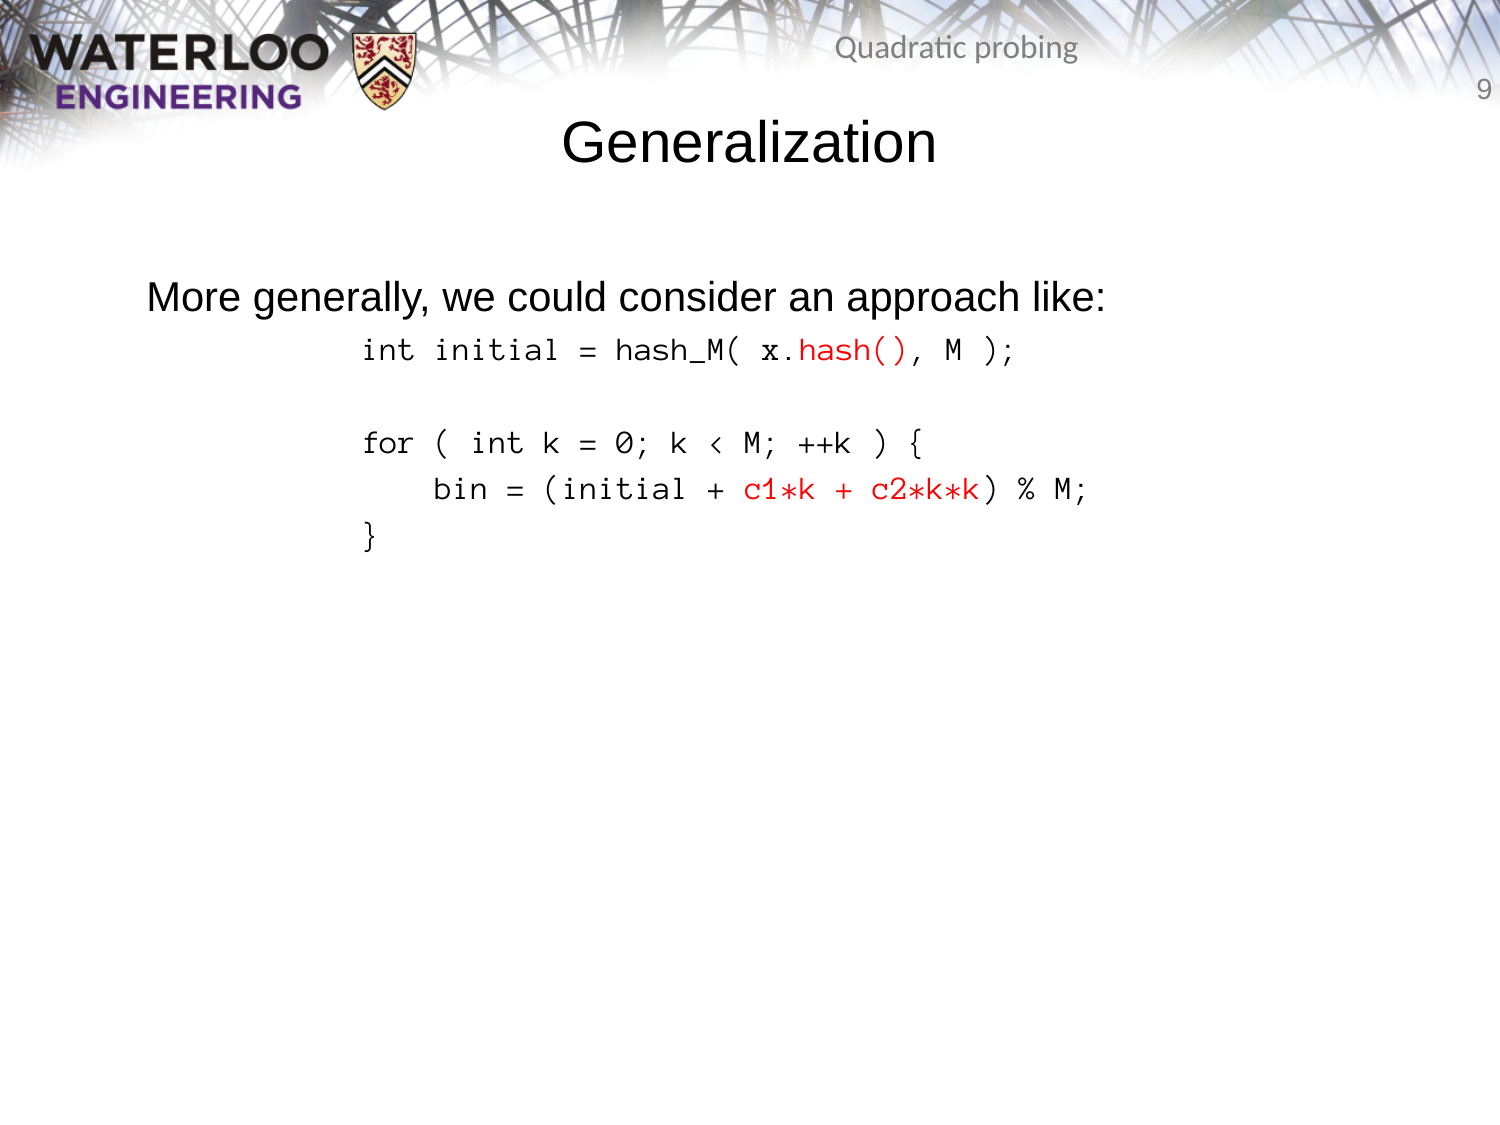

# Generalization
	More generally, we could consider an approach like:
		int initial = hash_M( x.hash(), M );

		for ( int k = 0; k < M; ++k ) {
		    bin = (initial + c1*k + c2*k*k) % M;
		}